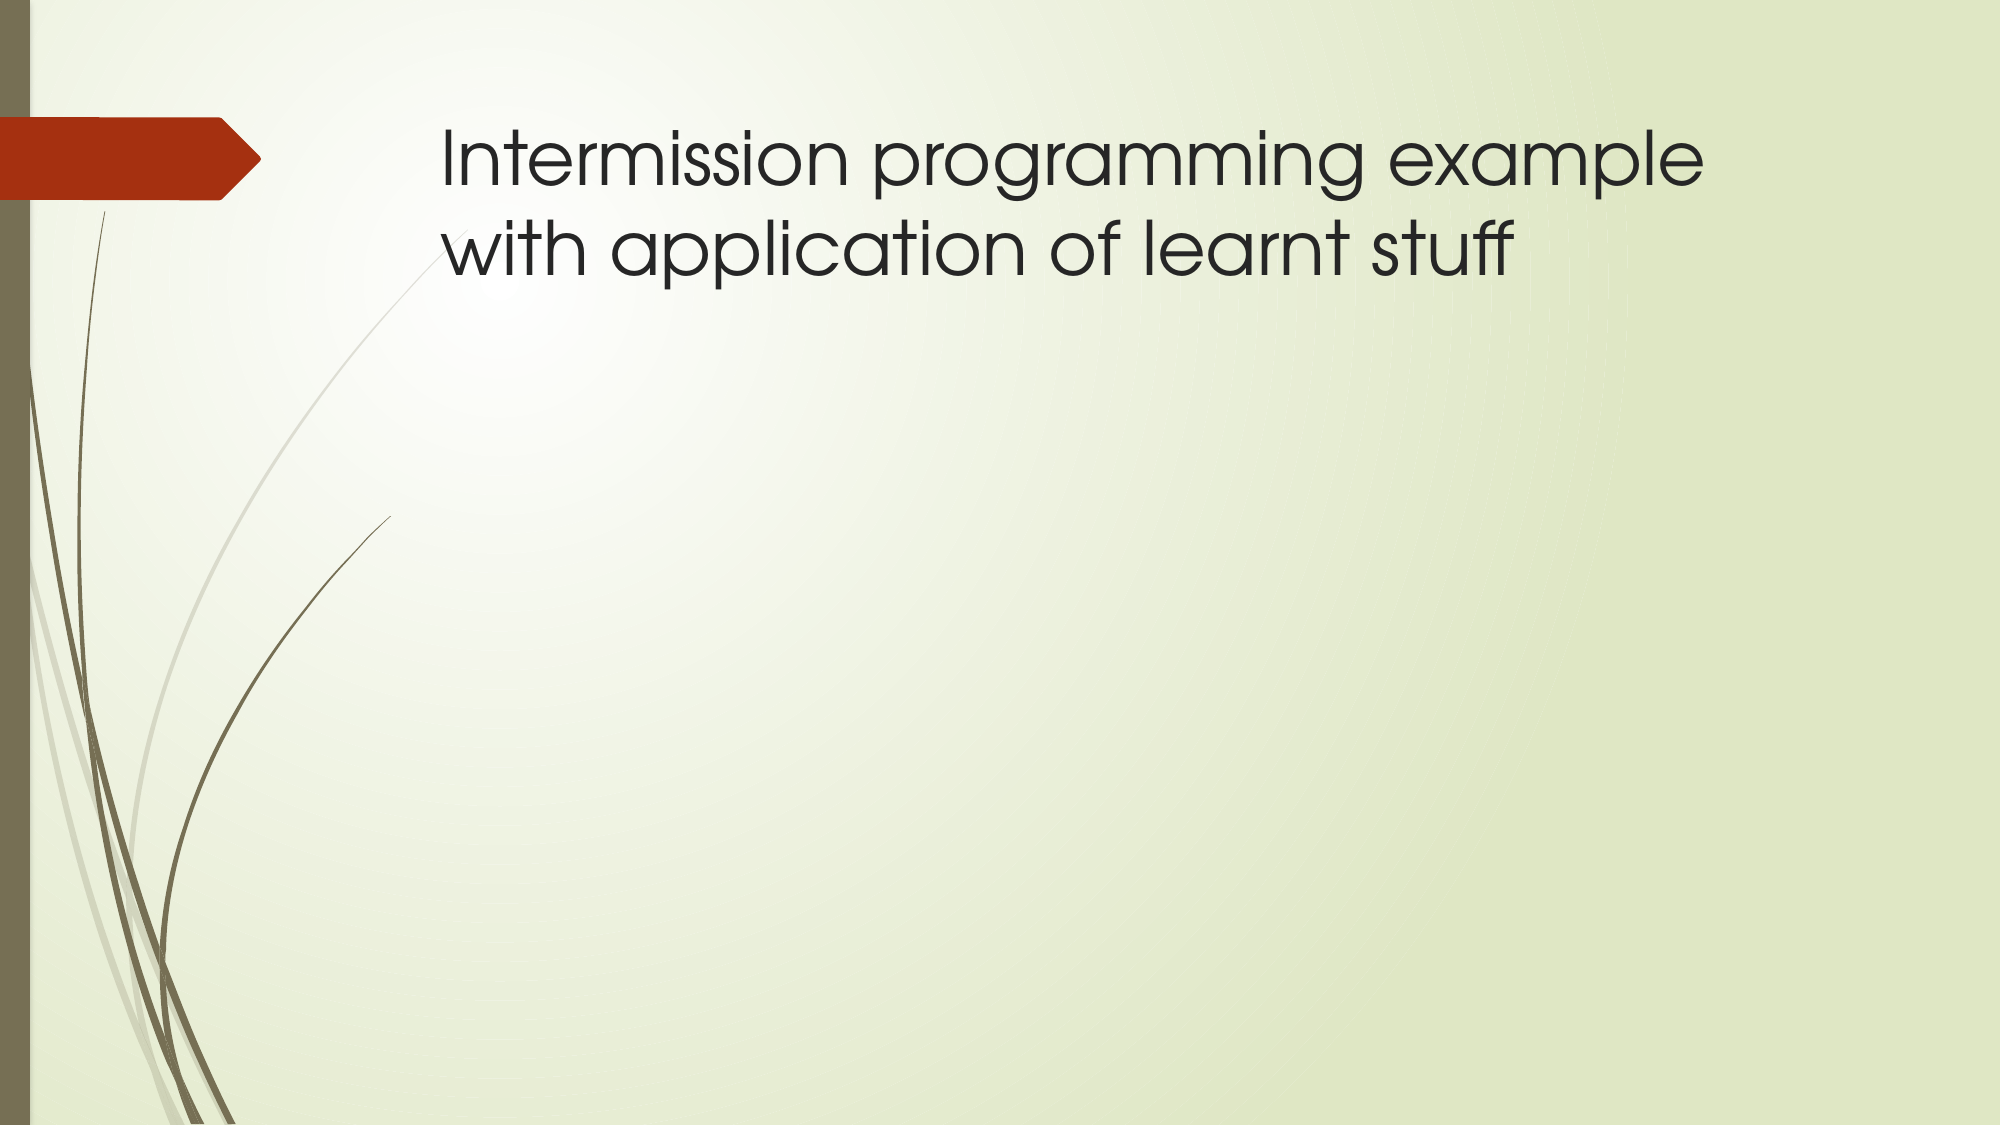

# Intermission programming example with application of learnt stuff